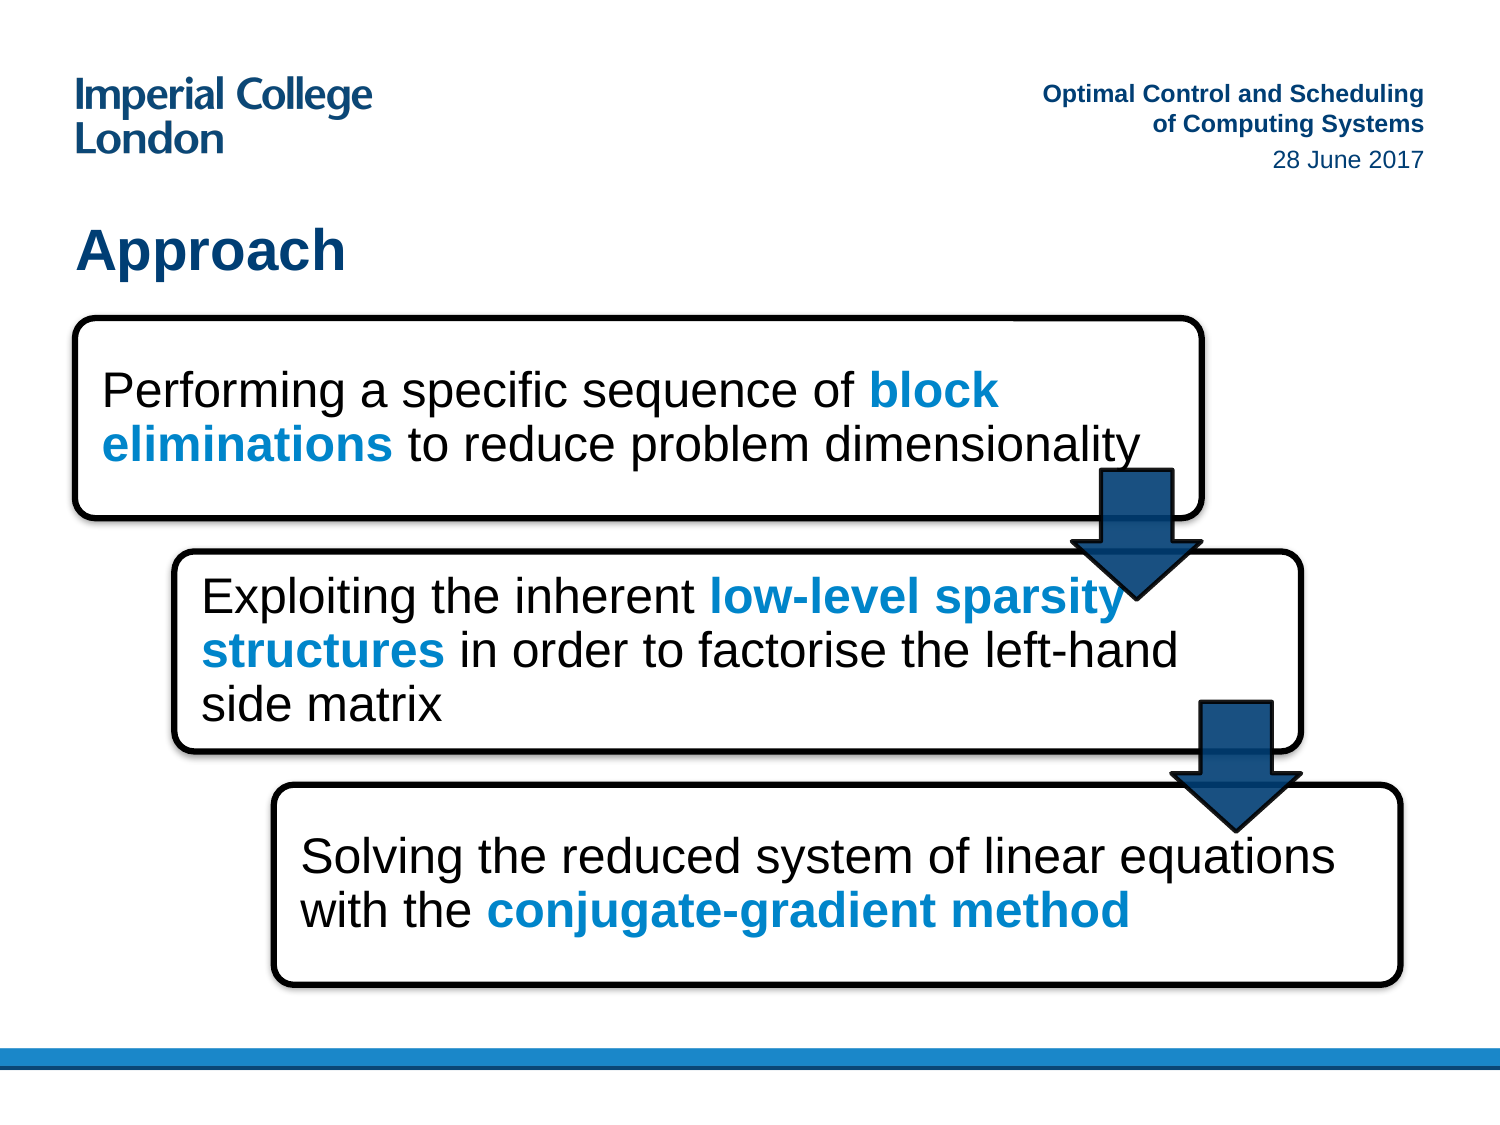

Optimal Control and Scheduling of Computing Systems
28 June 2017
# Approach
Performing a specific sequence of block eliminations to reduce problem dimensionality
Exploiting the inherent low-level sparsity structures in order to factorise the left-hand side matrix
Solving the reduced system of linear equations with the conjugate-gradient method